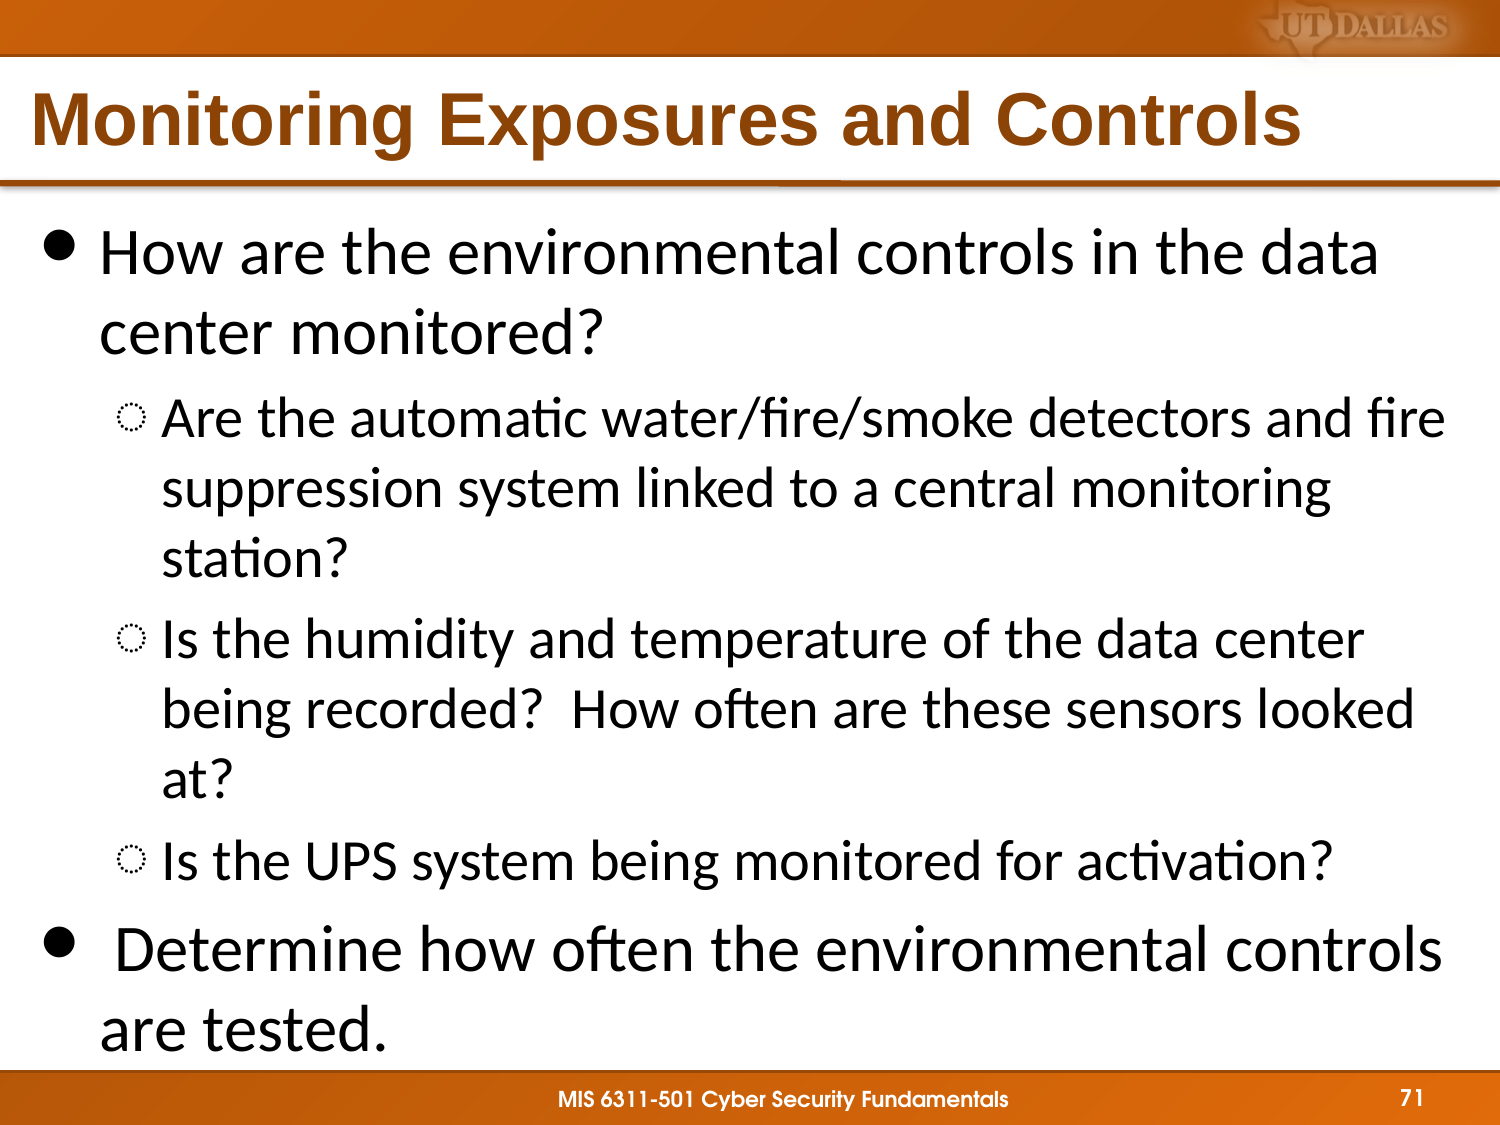

# Monitoring Exposures and Controls
How are the environmental controls in the data center monitored?
Are the automatic water/fire/smoke detectors and fire suppression system linked to a central monitoring station?
Is the humidity and temperature of the data center being recorded?  How often are these sensors looked at?
Is the UPS system being monitored for activation?
 Determine how often the environmental controls are tested.
71